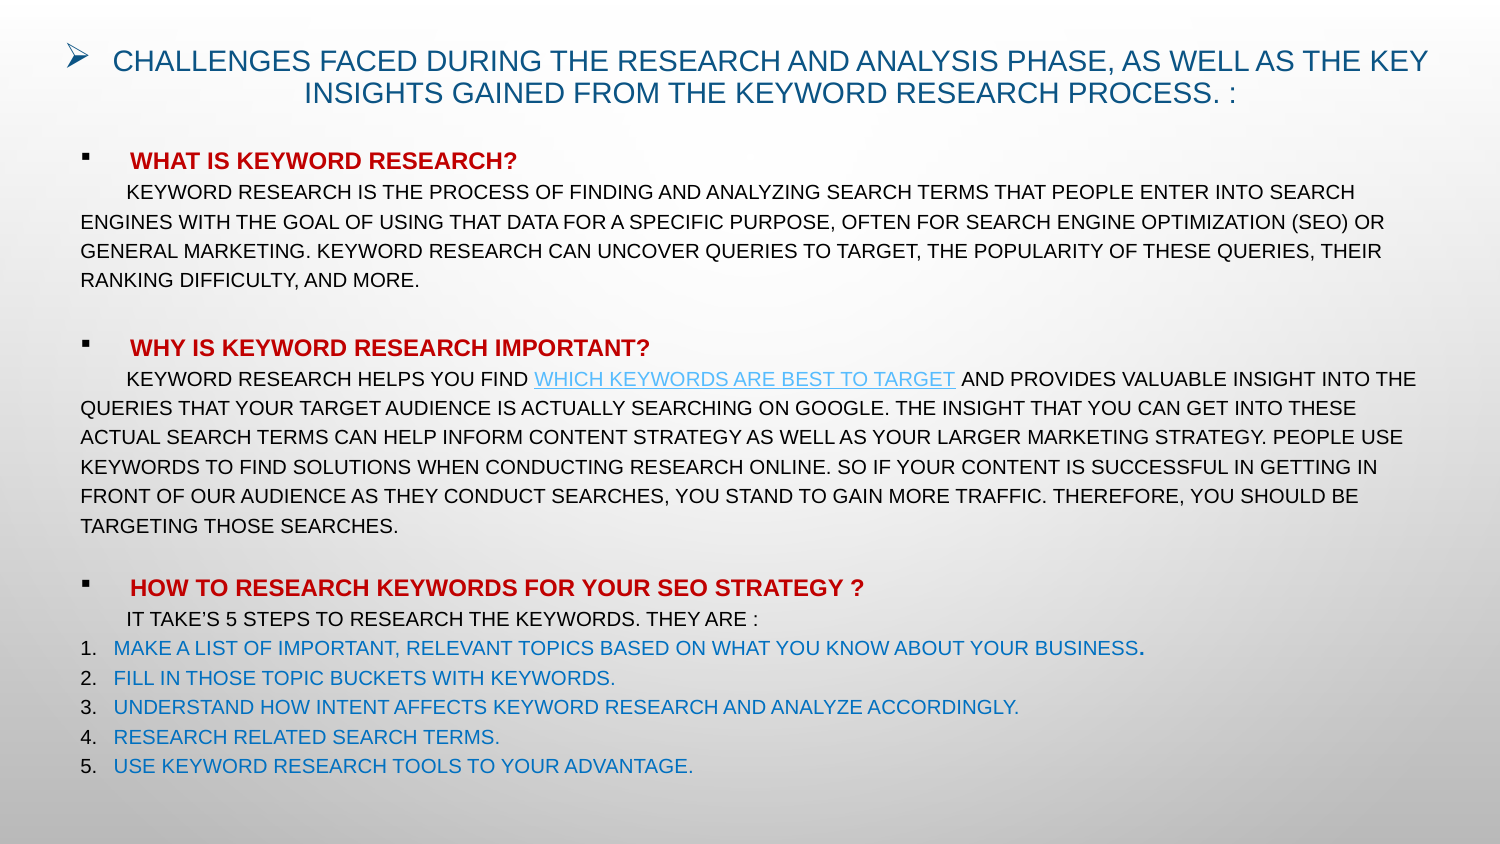

# Challenges faced during the research and analysis phase, as well as the key insights gained from the keyword research process. :
What is keyword research?
        Keyword research is the process of finding and analyzing search terms that people enter into search engines with the goal of using that data for a specific purpose, often for search engine optimization (SEO) or general marketing. Keyword research can uncover queries to target, the popularity of these queries, their ranking difficulty, and more.

Why is keyword research important?
        Keyword research helps you find which keywords are best to target and provides valuable insight into the queries that your target audience is actually searching on Google. The insight that you can get into these actual search terms can help inform content strategy as well as your larger marketing strategy. People use keywords to find solutions when conducting research online. So if your content is successful in getting in front of our audience as they conduct searches, you stand to gain more traffic. Therefore, you should be targeting those searches.

How to Research Keywords for Your SEO Strategy ?
        It take’s 5 steps to research the keywords. They are :
Make a list of important, relevant topics based on what you know about your business.
Fill in those topic buckets with keywords.
Understand How Intent Affects Keyword Research and Analyze Accordingly.
Research related search terms.
Use keyword research tools to your advantage.